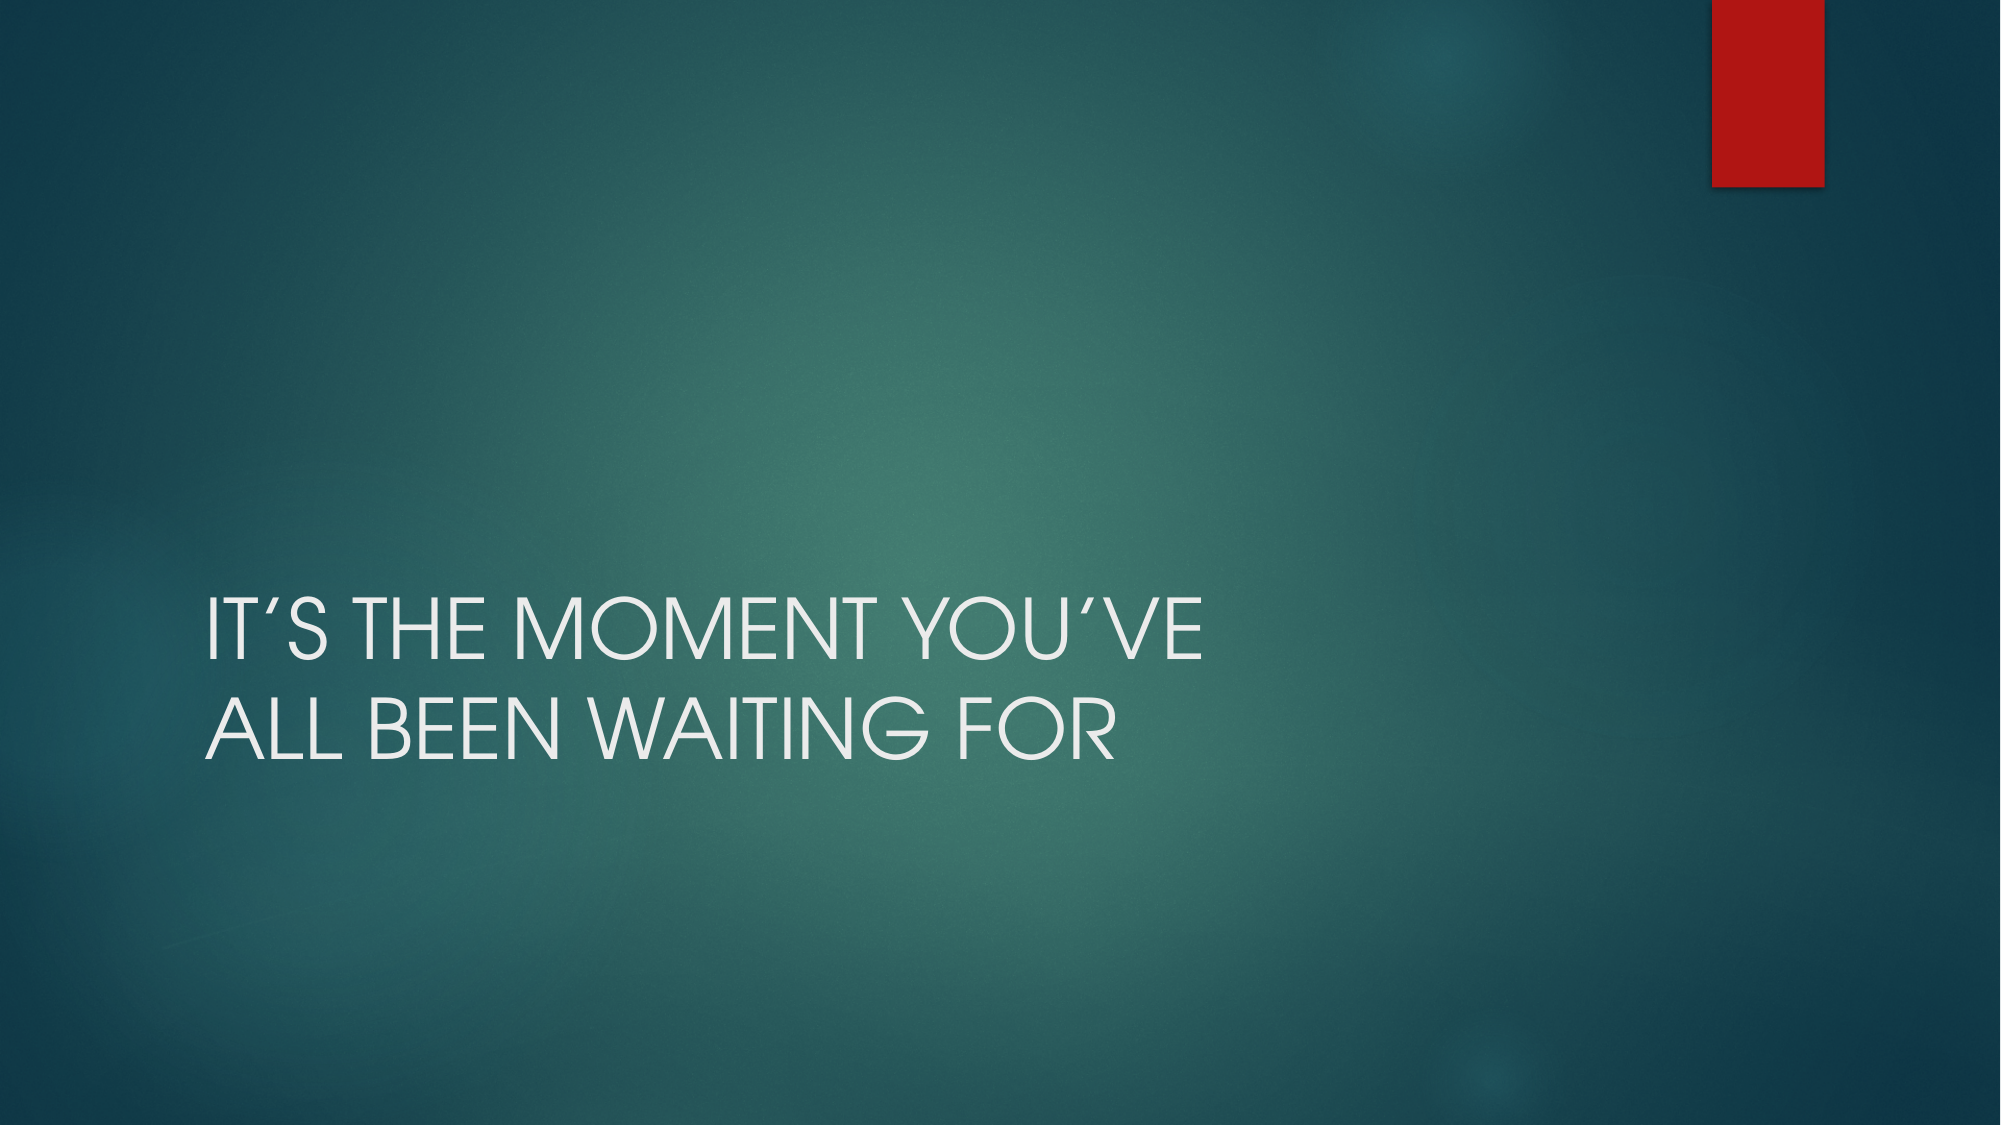

# IT’S THE MOMENT YOU’VE ALL BEEN WAITING FOR